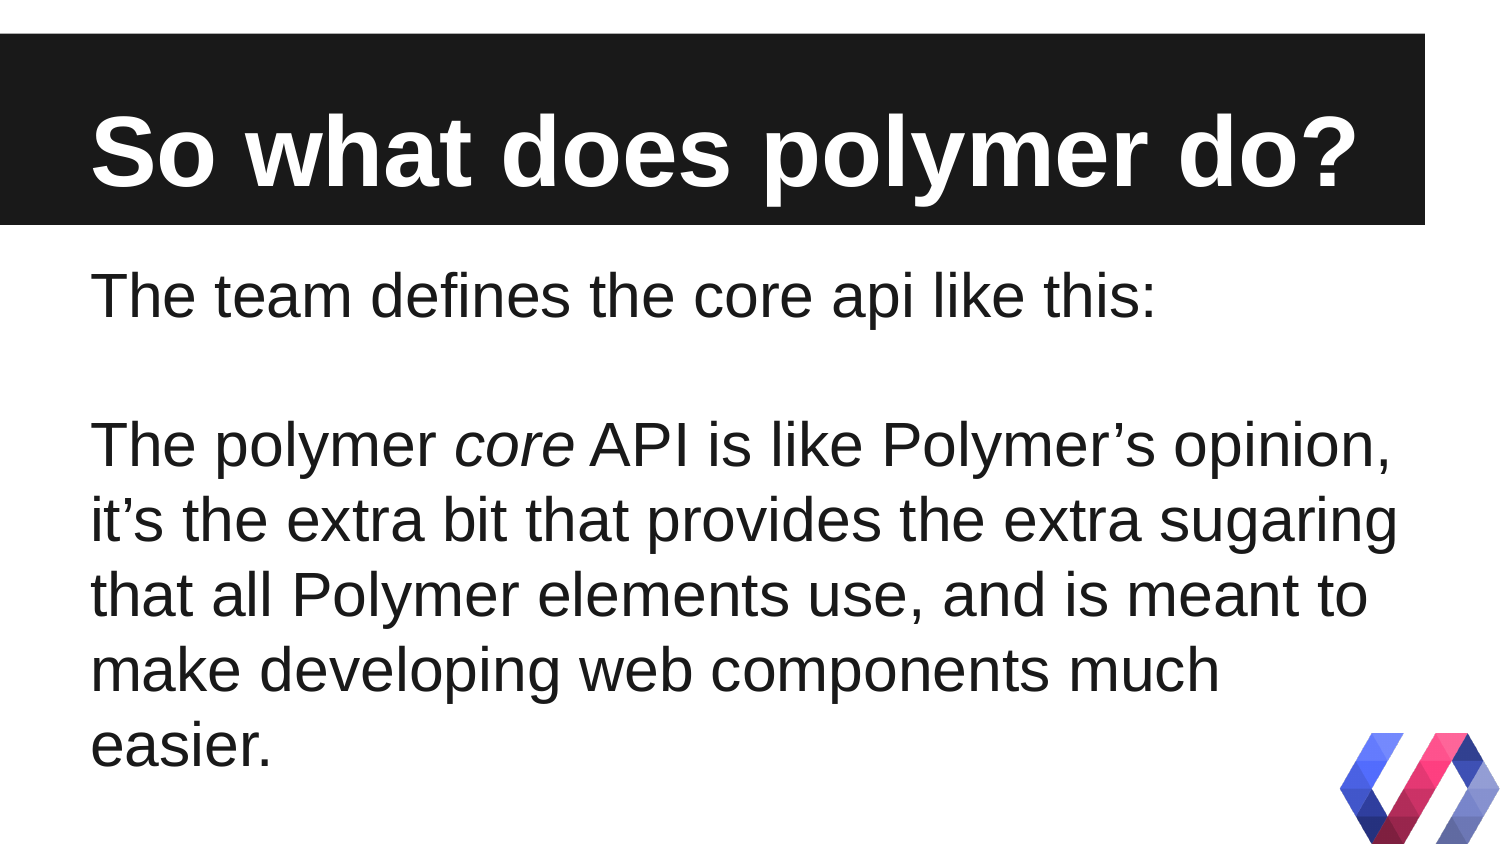

# So what does polymer do?
The team defines the core api like this:
The polymer core API is like Polymer’s opinion, it’s the extra bit that provides the extra sugaring that all Polymer elements use, and is meant to make developing web components much easier.